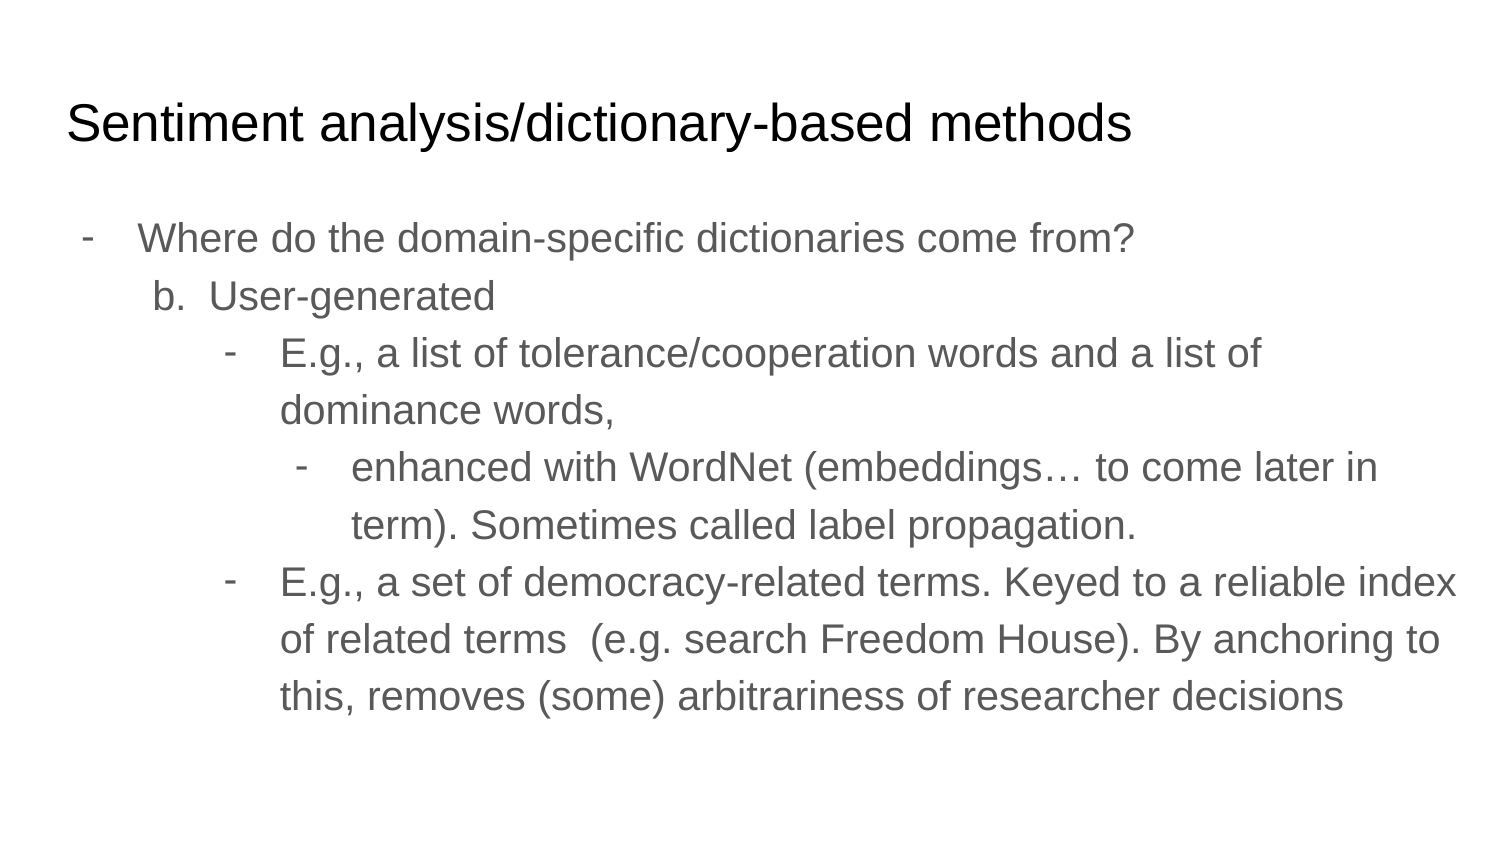

# Sentiment analysis/dictionary-based methods
Where do the domain-specific dictionaries come from?
User-generated
E.g., a list of tolerance/cooperation words and a list of dominance words,
enhanced with WordNet (embeddings… to come later in term). Sometimes called label propagation.
E.g., a set of democracy-related terms. Keyed to a reliable index of related terms  (e.g. search Freedom House). By anchoring to this, removes (some) arbitrariness of researcher decisions